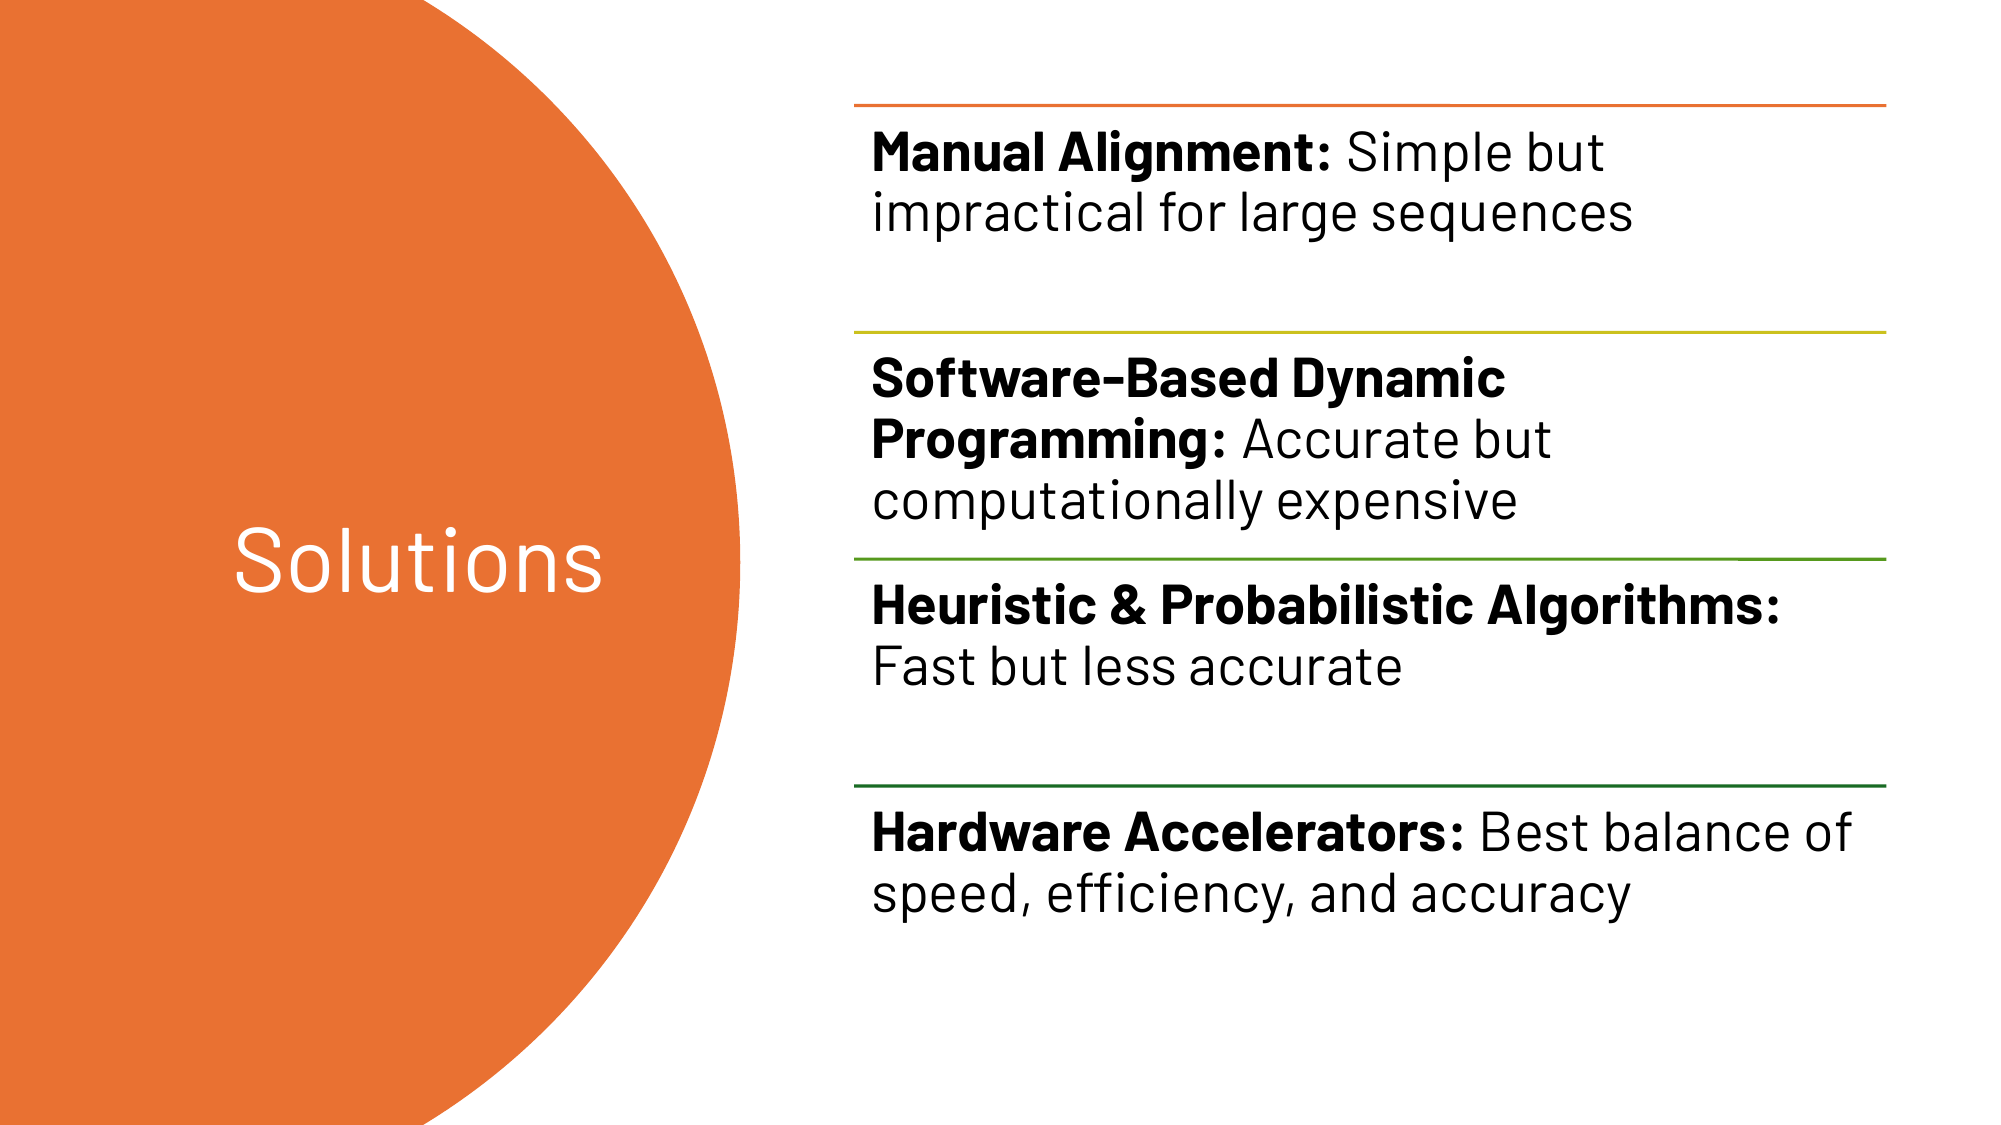

Manual Alignment: Simple but impractical for large sequences
Software-Based Dynamic Programming: Accurate but computationally expensive
Heuristic & Probabilistic Algorithms: Fast but less accurate
Hardware Accelerators: Best balance of speed, efficiency, and accuracy
# Solutions